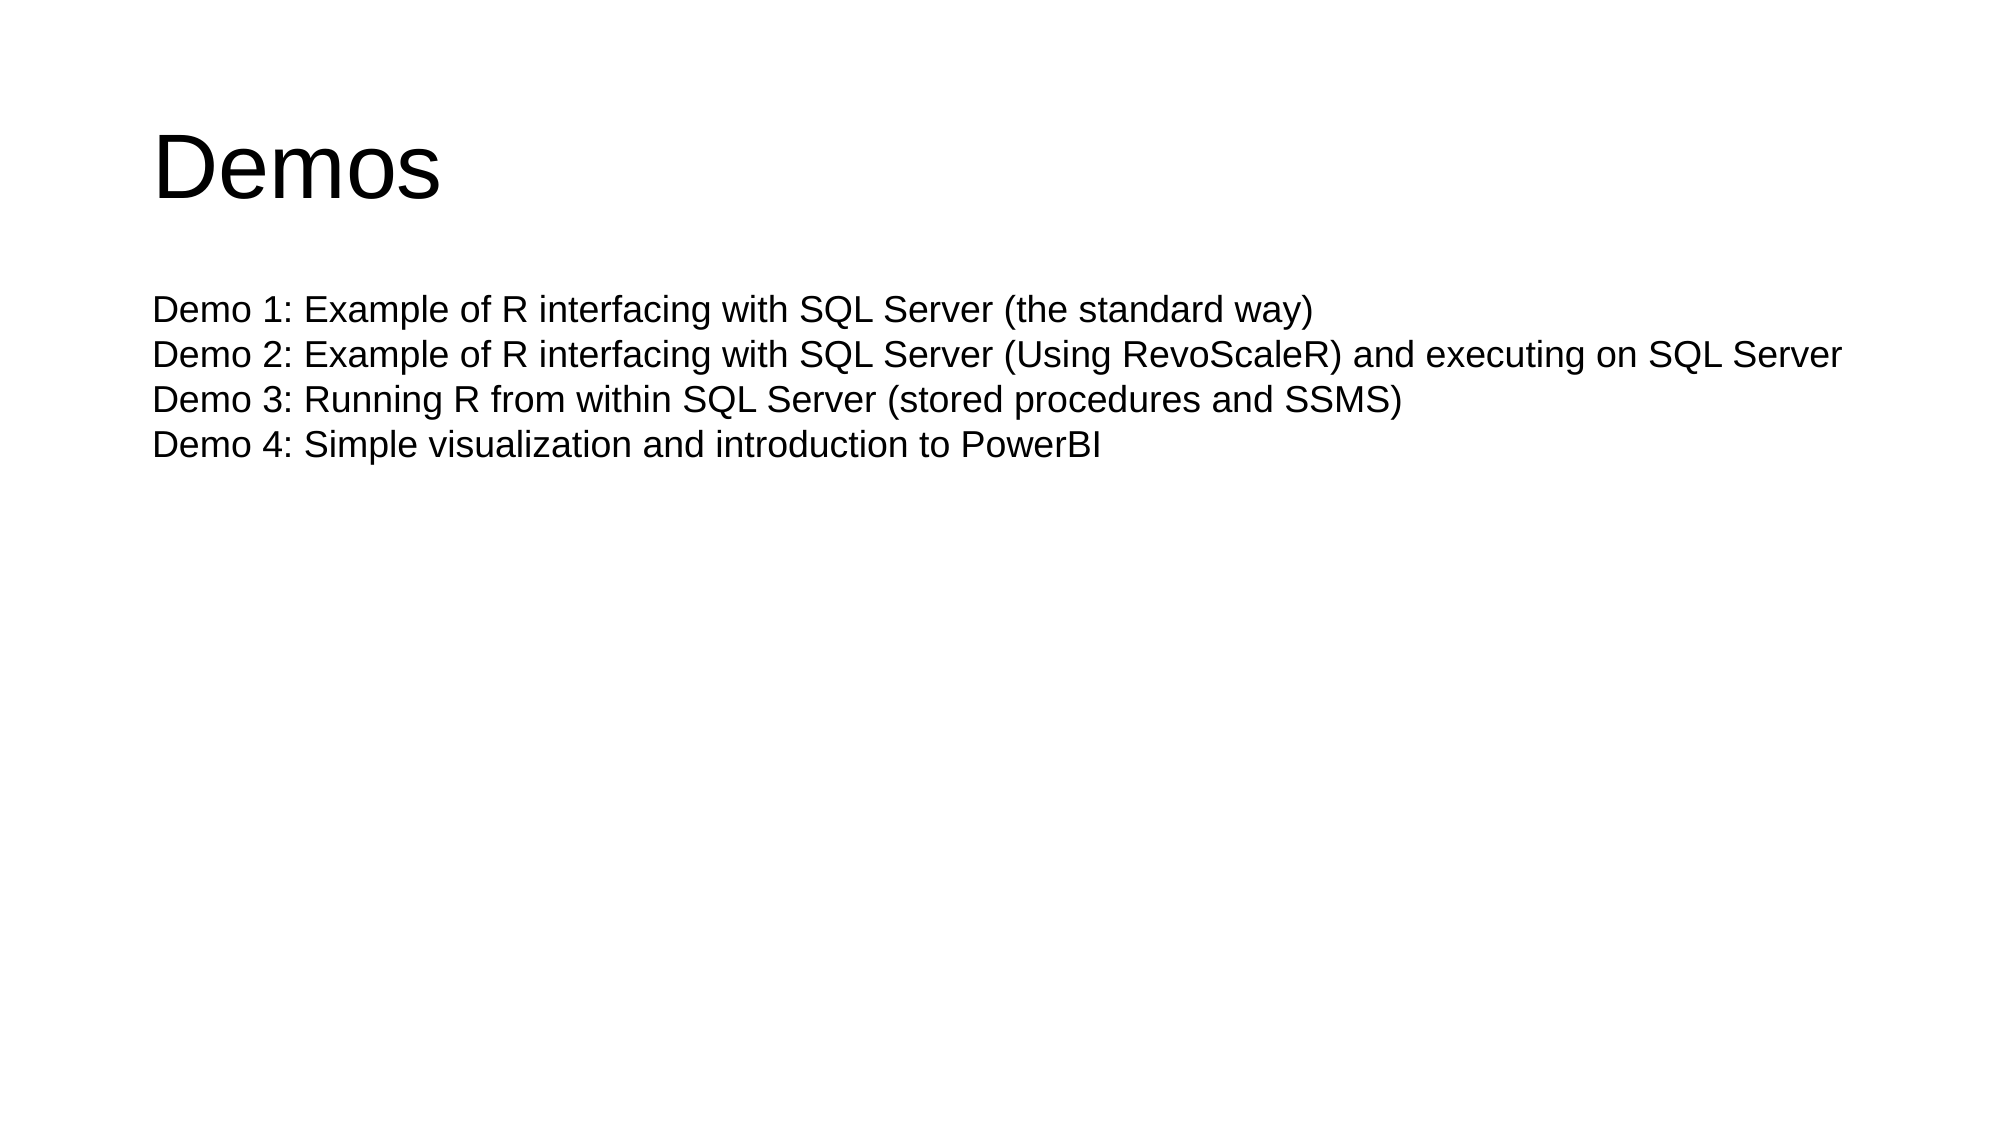

# Demos
Demo 1: Example of R interfacing with SQL Server (the standard way)
Demo 2: Example of R interfacing with SQL Server (Using RevoScaleR) and executing on SQL Server
Demo 3: Running R from within SQL Server (stored procedures and SSMS)
Demo 4: Simple visualization and introduction to PowerBI